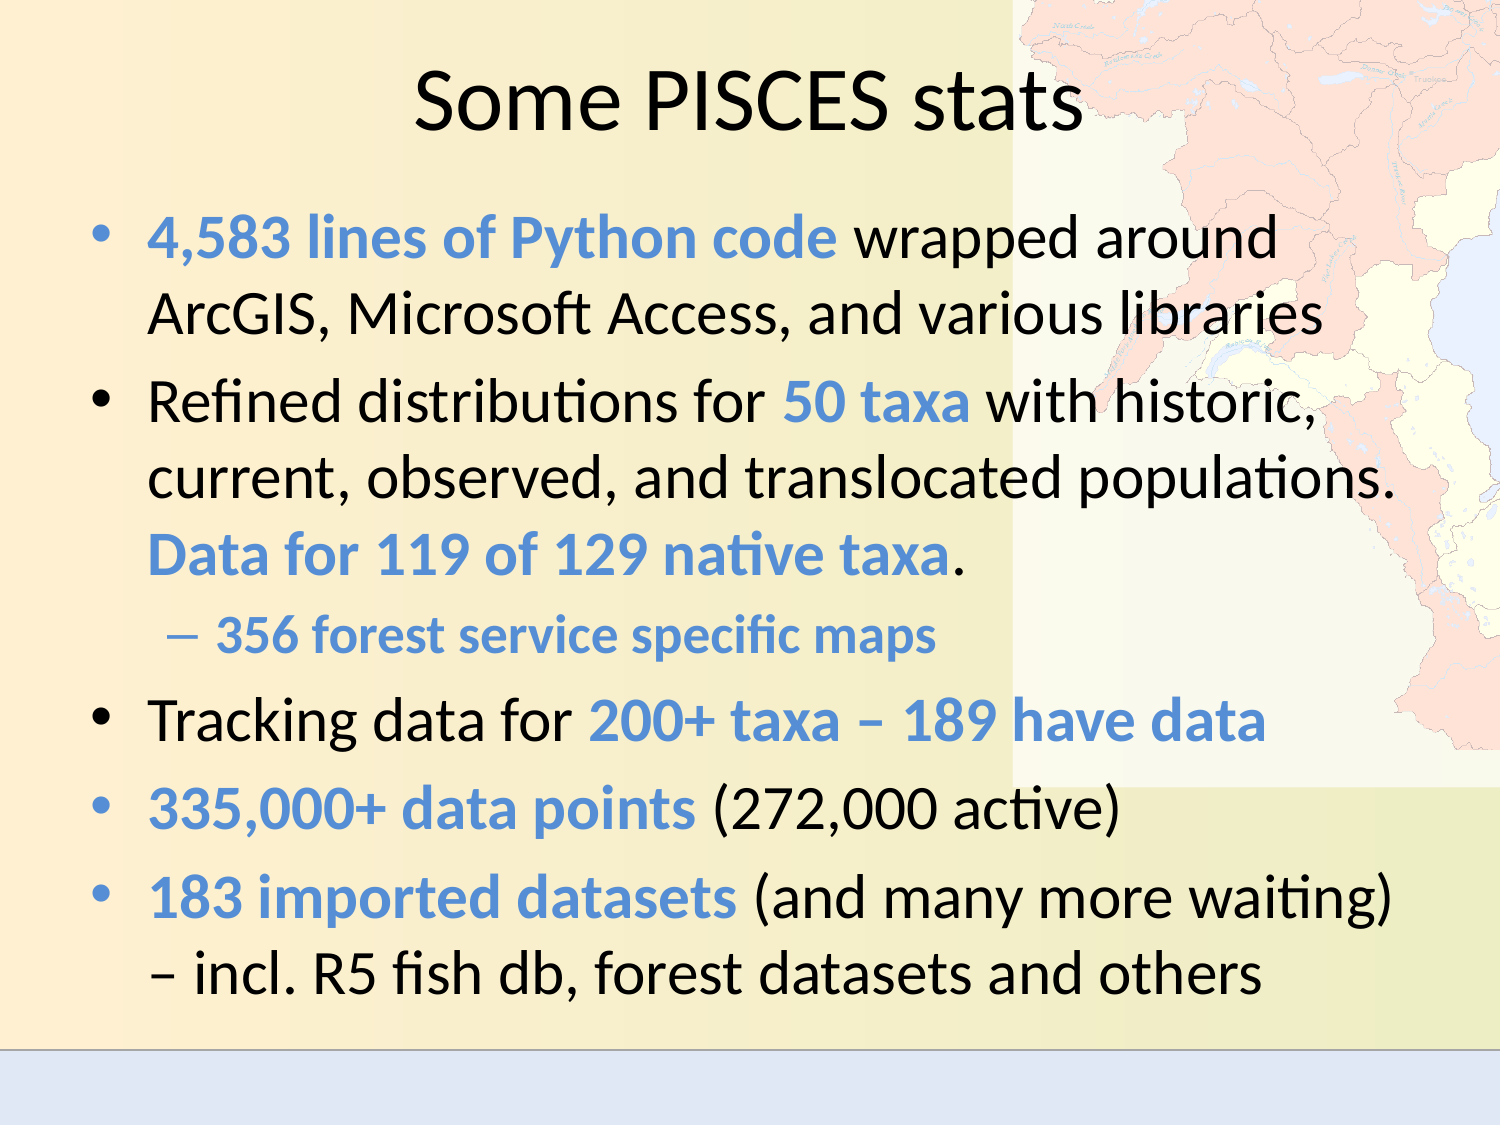

# Some PISCES stats
4,583 lines of Python code wrapped around ArcGIS, Microsoft Access, and various libraries
Refined distributions for 50 taxa with historic, current, observed, and translocated populations. Data for 119 of 129 native taxa.
356 forest service specific maps
Tracking data for 200+ taxa – 189 have data
335,000+ data points (272,000 active)
183 imported datasets (and many more waiting) – incl. R5 fish db, forest datasets and others